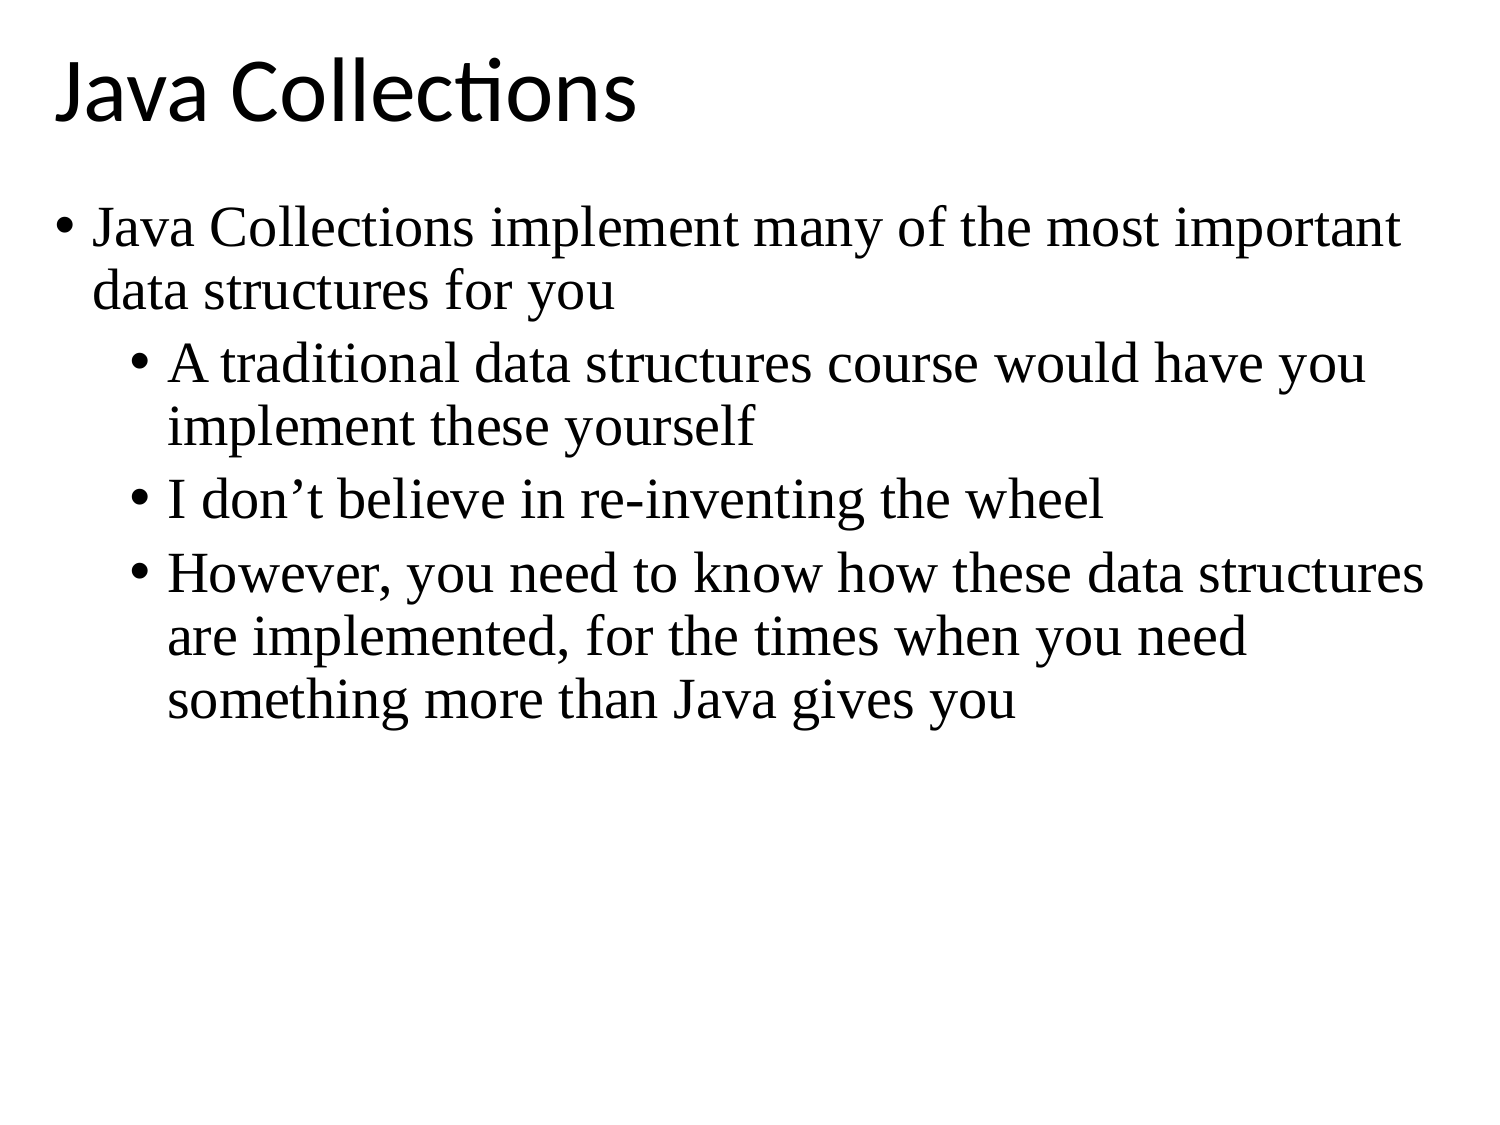

# Java Collections
Java Collections implement many of the most important data structures for you
A traditional data structures course would have you implement these yourself
I don’t believe in re-inventing the wheel
However, you need to know how these data structures are implemented, for the times when you need something more than Java gives you